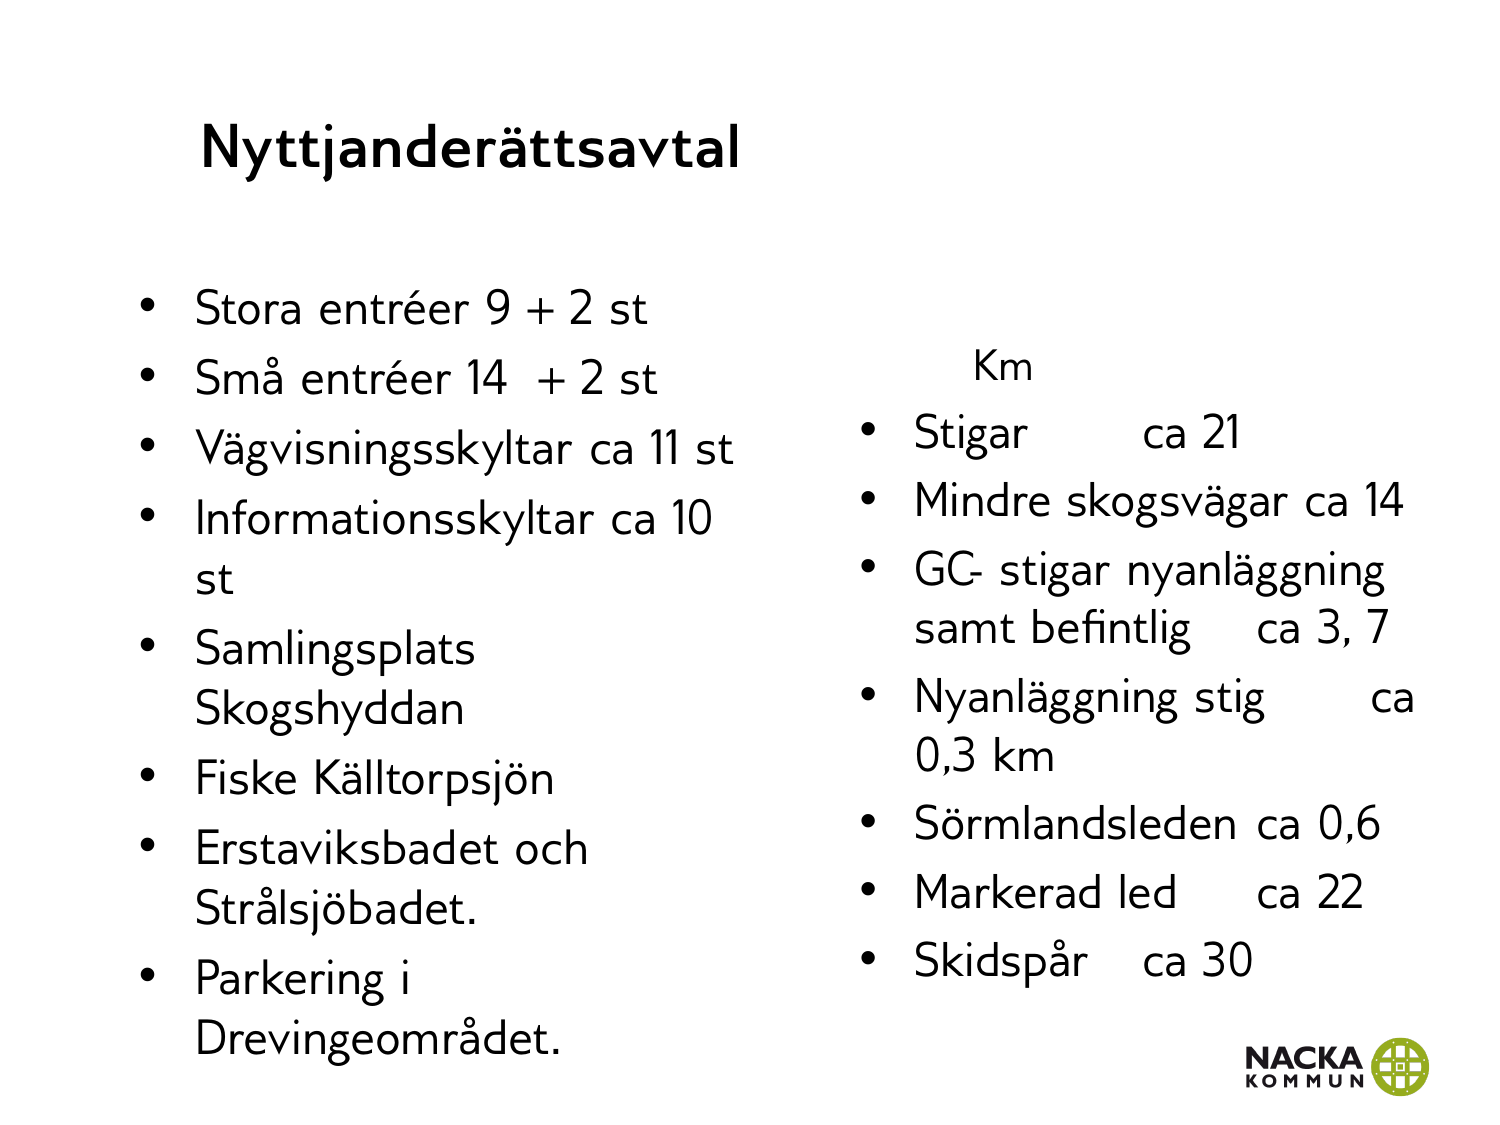

# Nyttjanderättsavtal
Stora entréer 9 + 2 st
Små entréer 14  + 2 st
Vägvisningsskyltar ca 11 st
Informationsskyltar ca 10 st
Samlingsplats Skogshyddan
Fiske Källtorpsjön
Erstaviksbadet och Strålsjöbadet.
Parkering i Drevingeområdet.

			Km
Stigar 		ca 21
Mindre skogsvägar ca 14
GC- stigar nyanläggning samt befintlig 	ca 3, 7
Nyanläggning stig 	ca 0,3 km
Sörmlandsleden 	ca 0,6
Markerad led 	ca 22
Skidspår 		ca 30